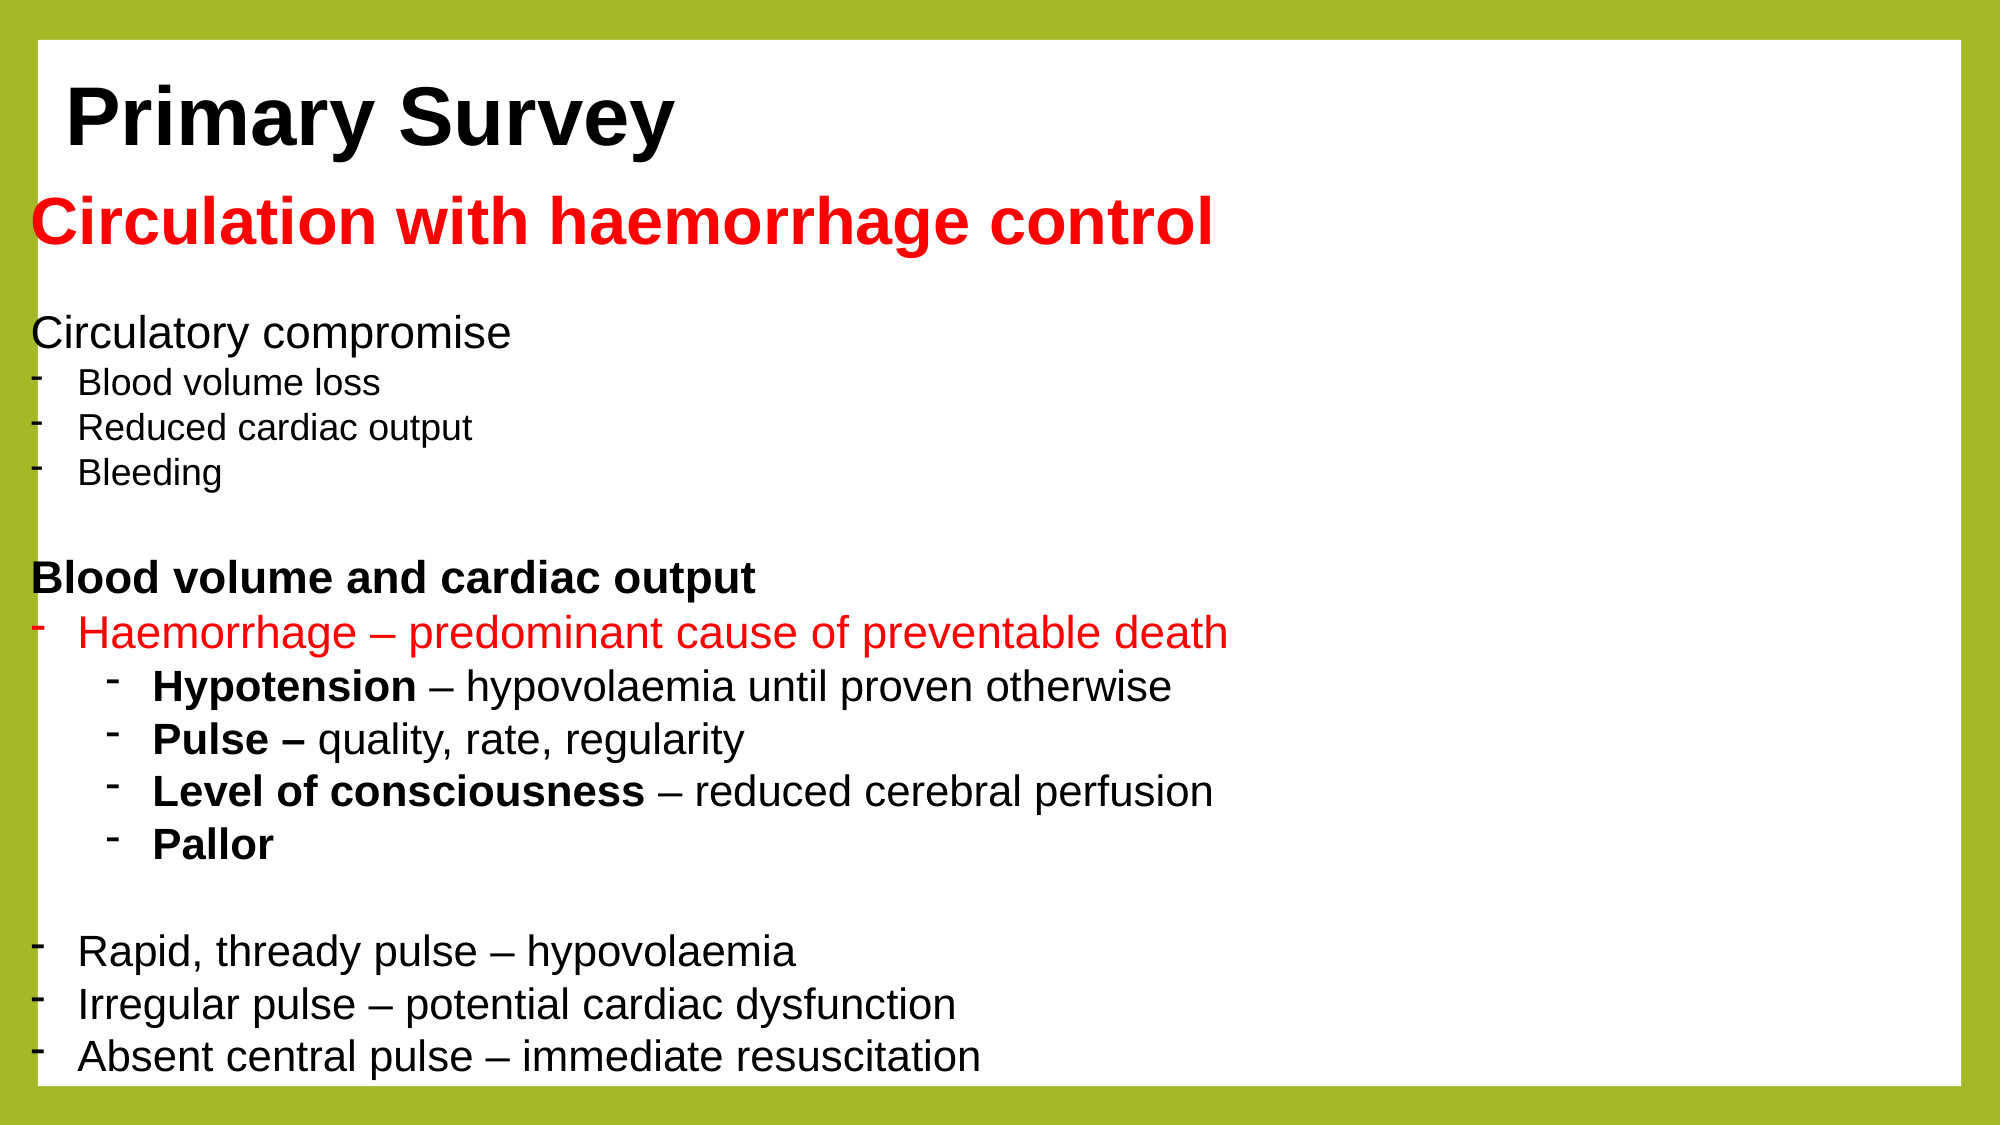

Primary Survey
Circulation with haemorrhage control

Circulatory compromise
Blood volume loss
Reduced cardiac output
Bleeding

Blood volume and cardiac output
Haemorrhage – predominant cause of preventable death
Hypotension – hypovolaemia until proven otherwise
Pulse – quality, rate, regularity
Level of consciousness – reduced cerebral perfusion
Pallor

Rapid, thready pulse – hypovolaemia
Irregular pulse – potential cardiac dysfunction
Absent central pulse – immediate resuscitation